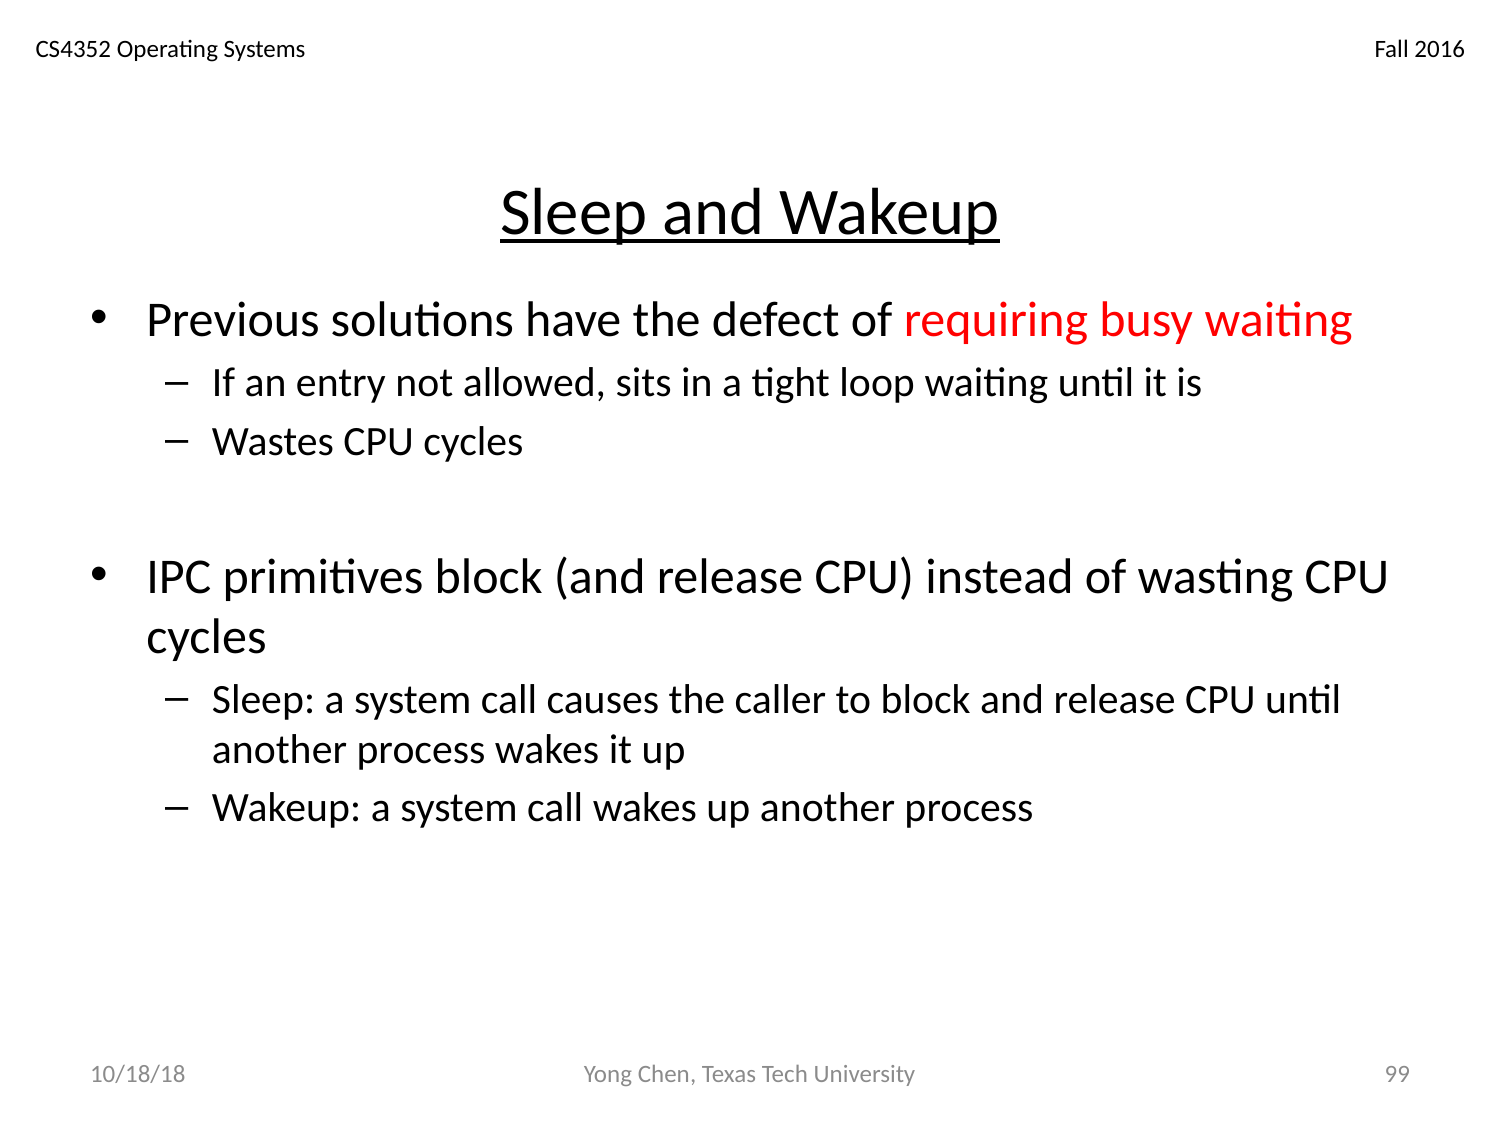

# Sleep and Wakeup
Previous solutions have the defect of requiring busy waiting
If an entry not allowed, sits in a tight loop waiting until it is
Wastes CPU cycles

IPC primitives block (and release CPU) instead of wasting CPU cycles
Sleep: a system call causes the caller to block and release CPU until another process wakes it up
Wakeup: a system call wakes up another process

10/18/18
Yong Chen, Texas Tech University
99